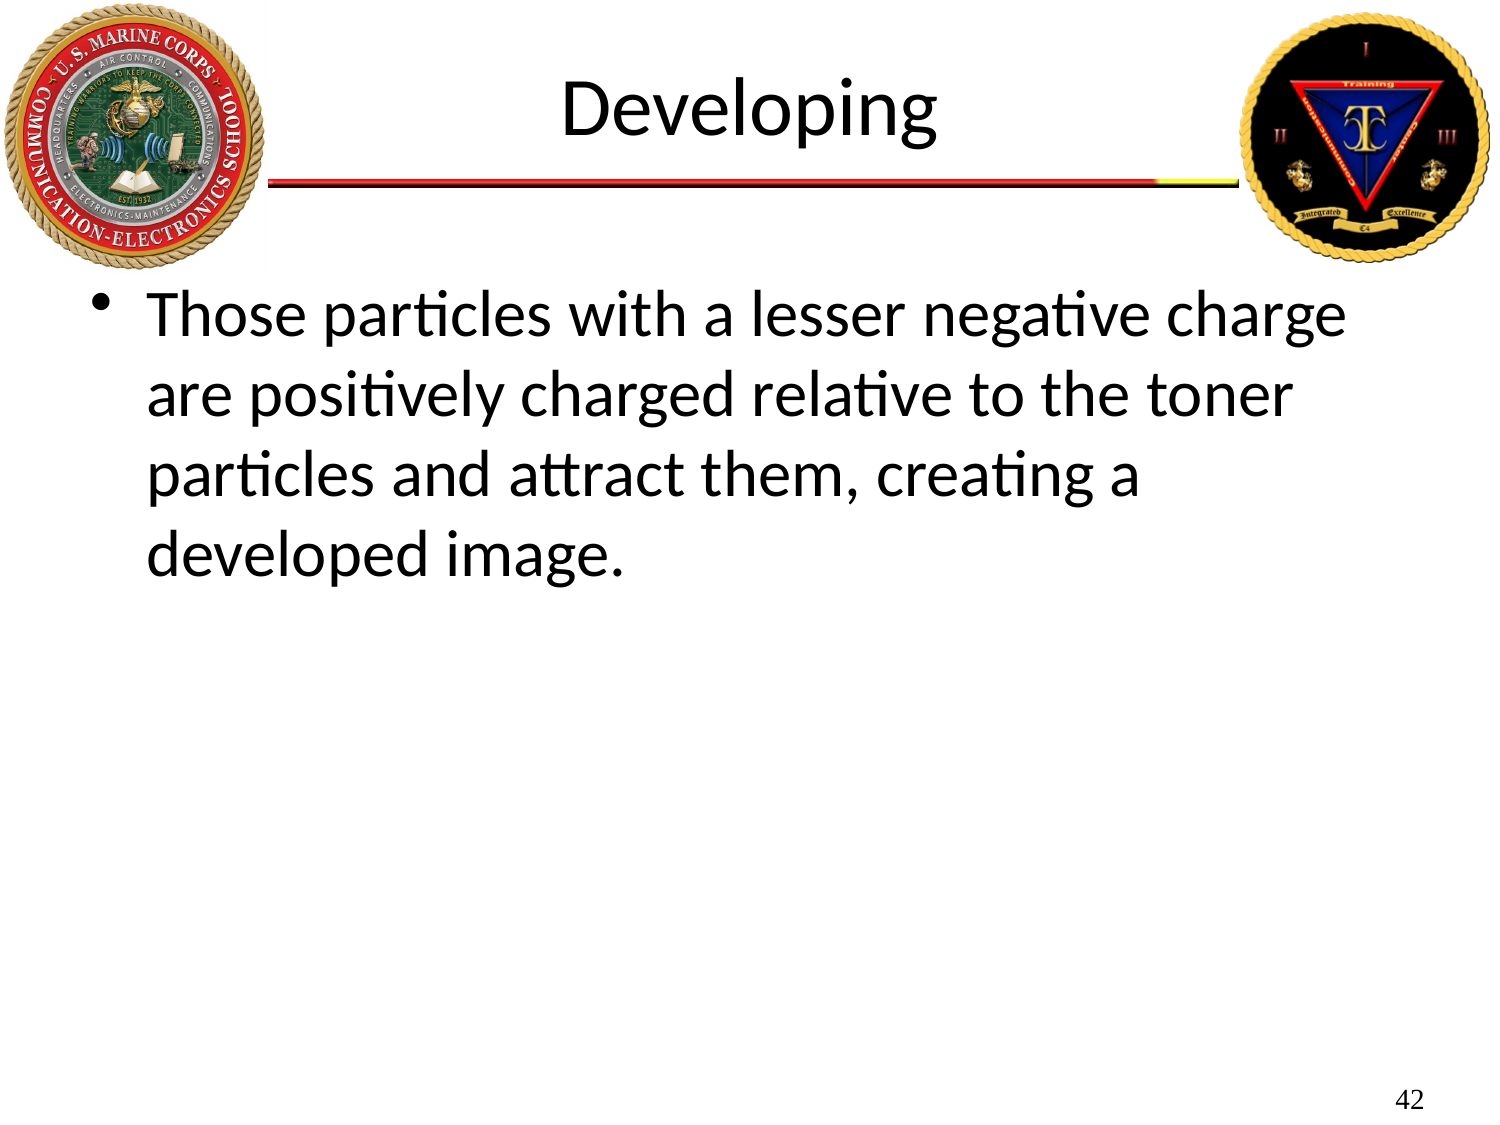

# Developing
Those particles with a lesser negative charge are positively charged relative to the toner particles and attract them, creating a developed image.